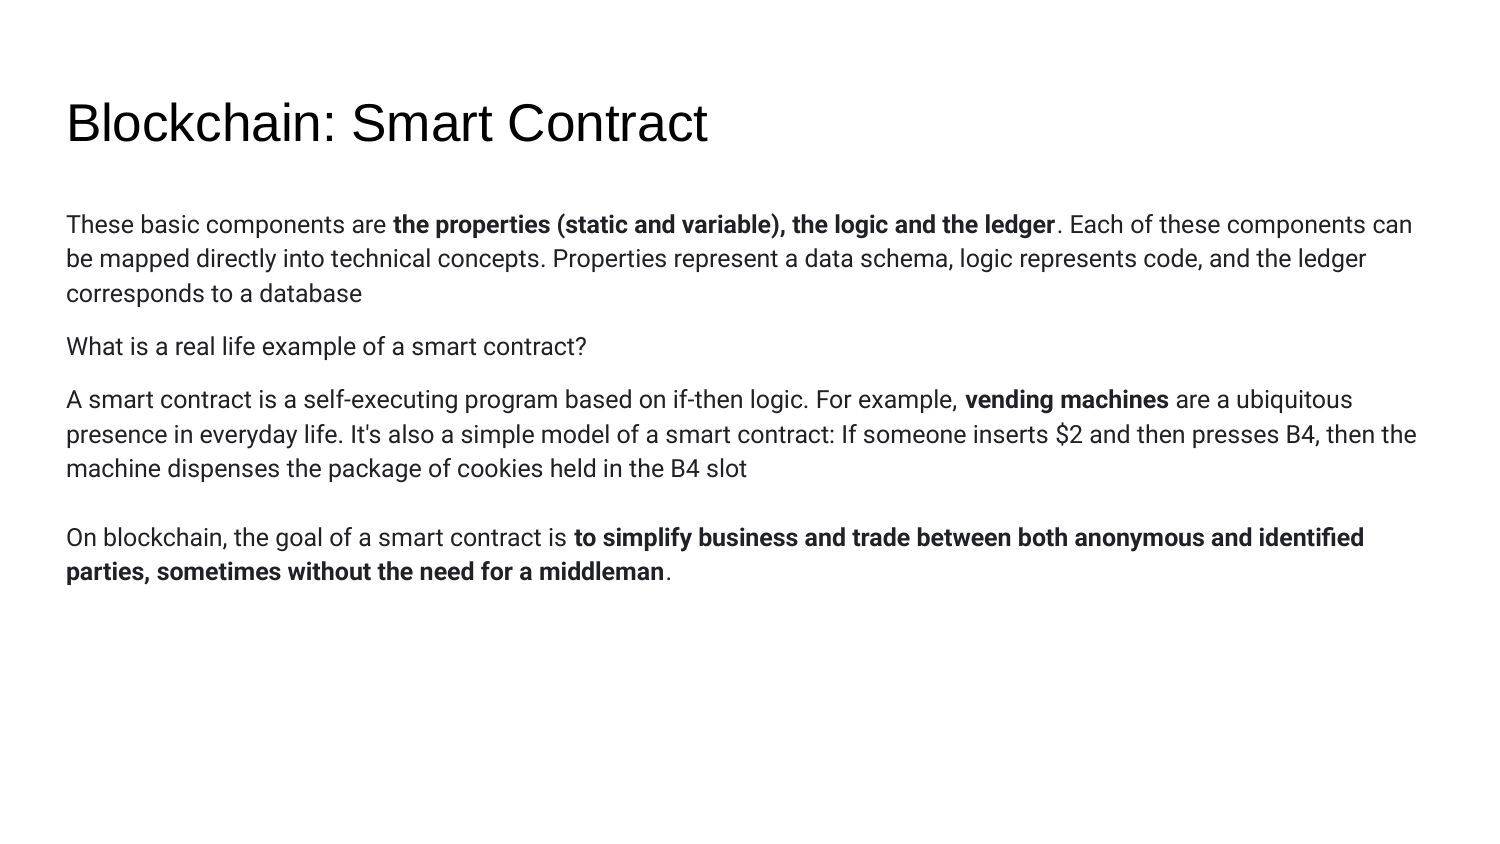

# Blockchain: Smart Contract
These basic components are the properties (static and variable), the logic and the ledger. Each of these components can be mapped directly into technical concepts. Properties represent a data schema, logic represents code, and the ledger corresponds to a database
What is a real life example of a smart contract?
A smart contract is a self-executing program based on if-then logic. For example, vending machines are a ubiquitous presence in everyday life. It's also a simple model of a smart contract: If someone inserts $2 and then presses B4, then the machine dispenses the package of cookies held in the B4 slot

On blockchain, the goal of a smart contract is to simplify business and trade between both anonymous and identified parties, sometimes without the need for a middleman.